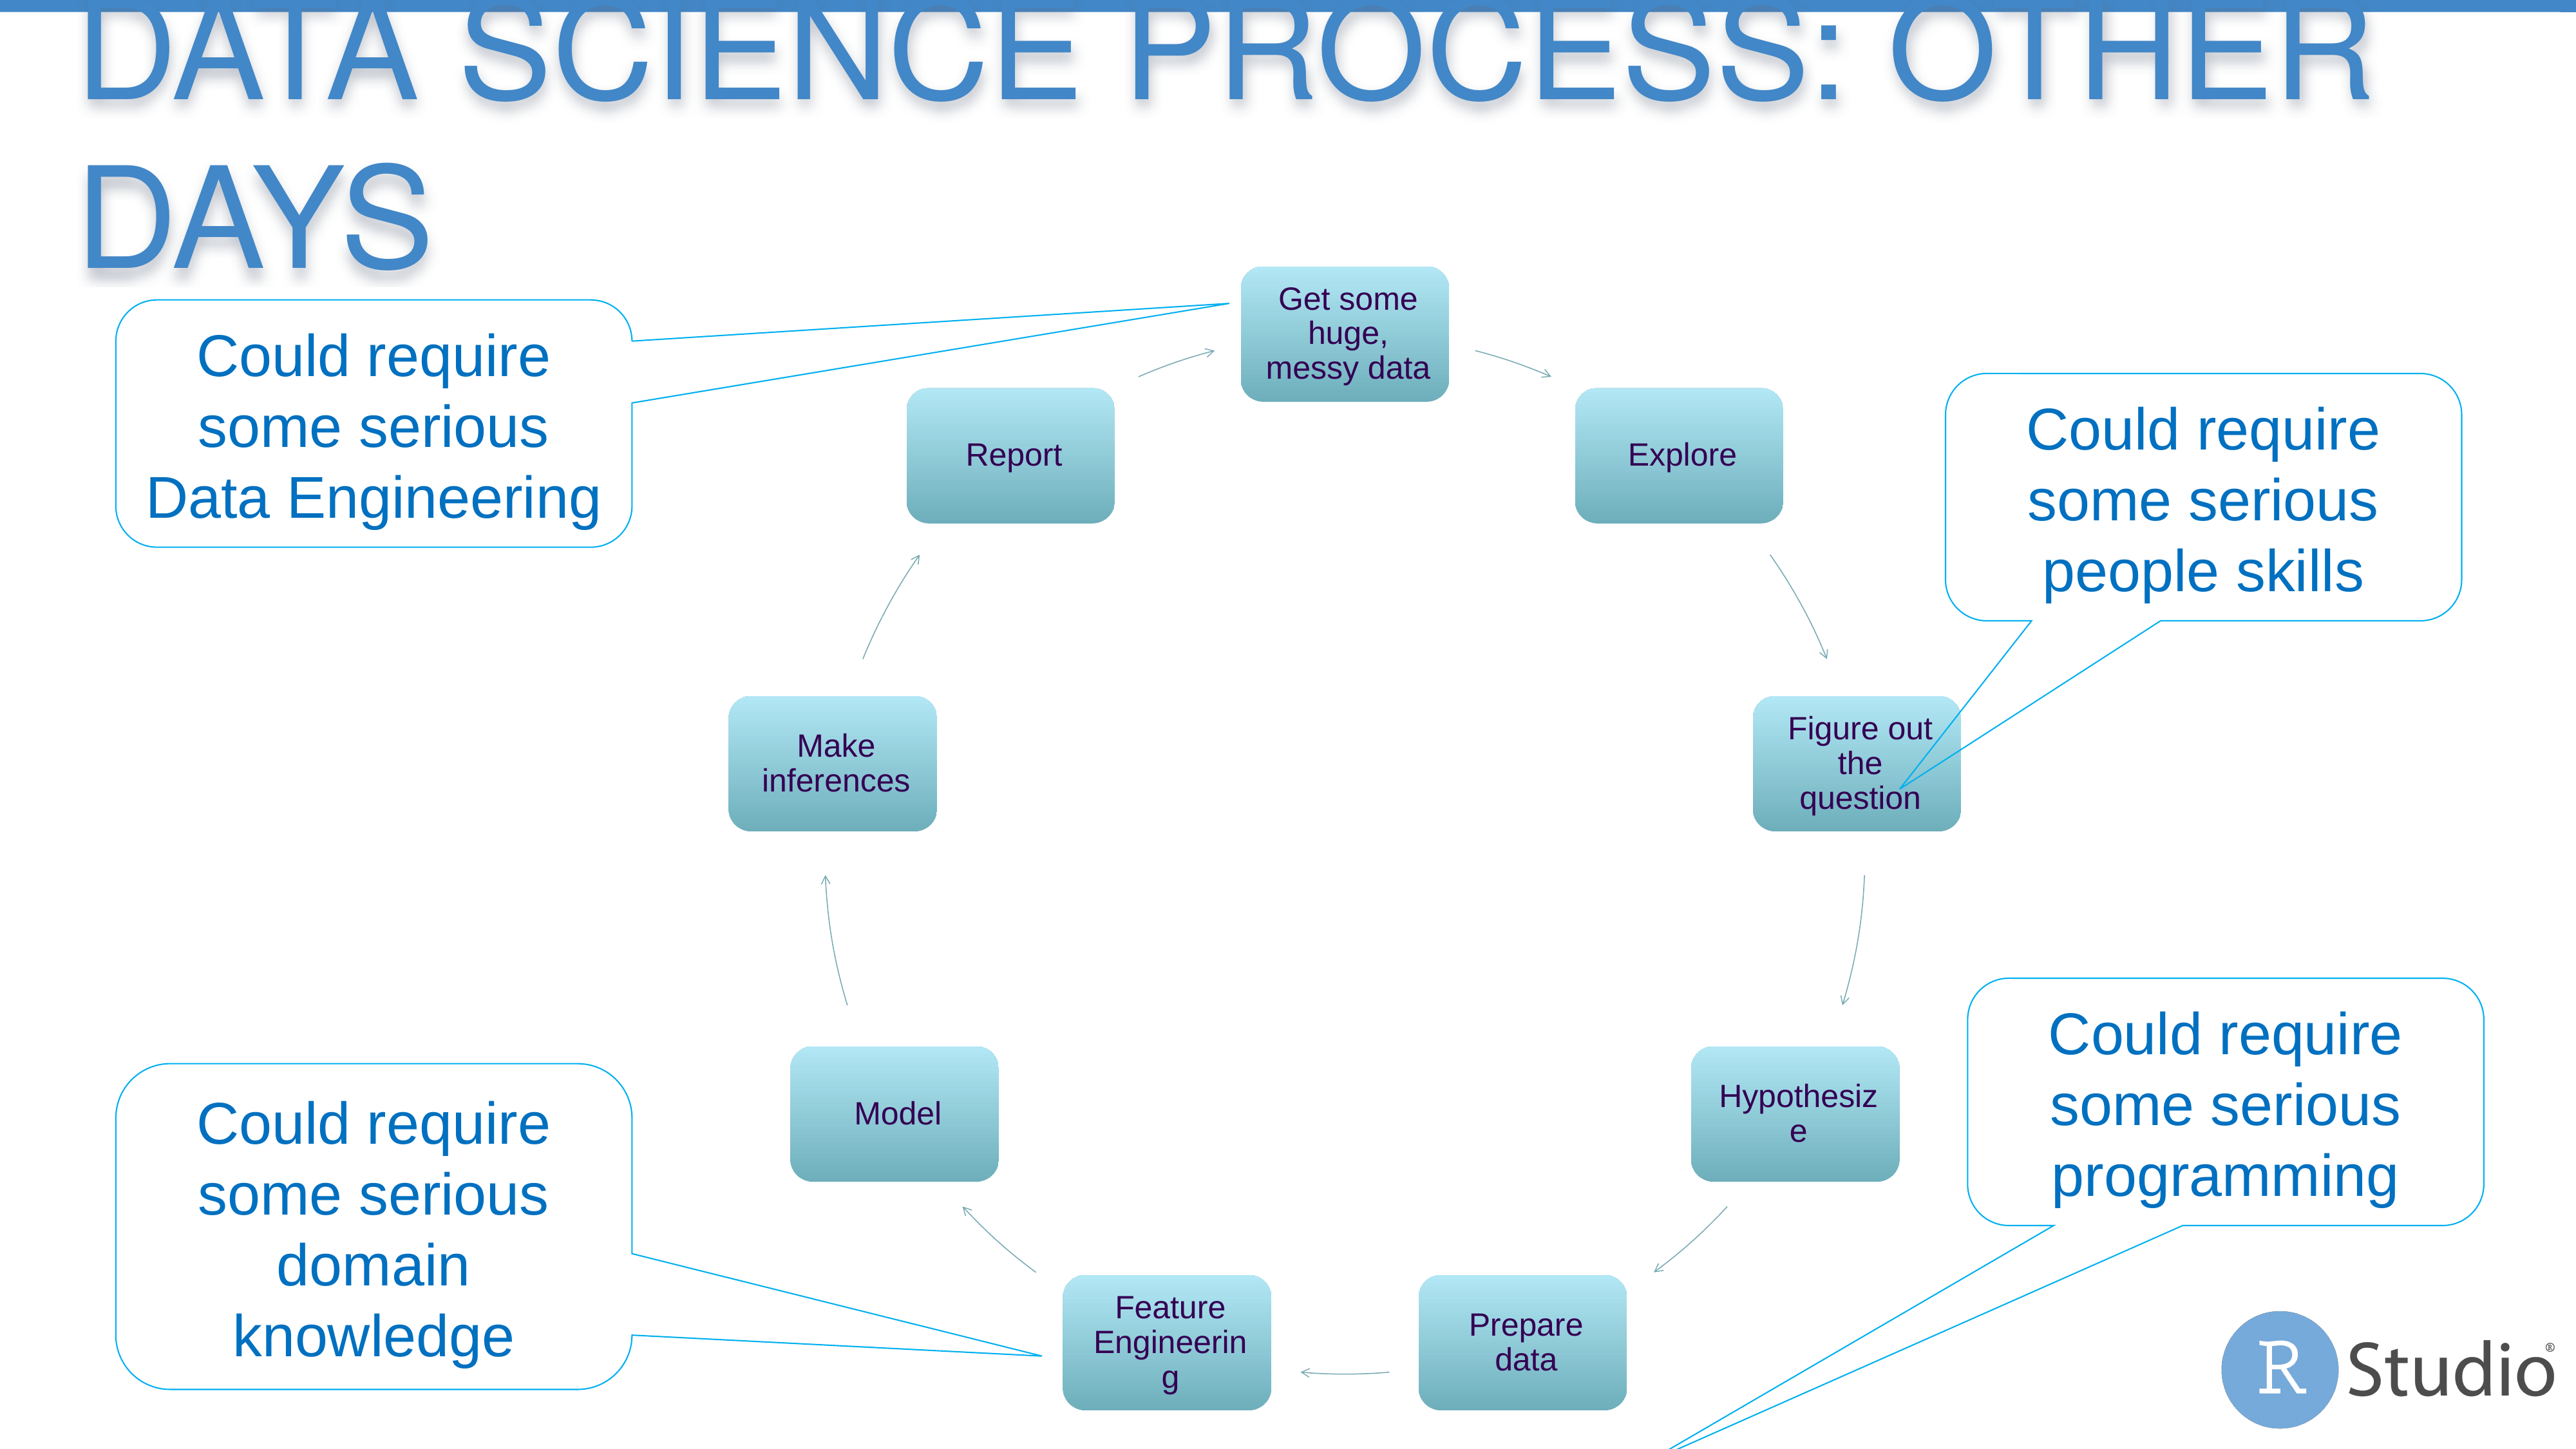

# Data Science Process: Other Days
Get some huge, messy data
Explore
Figure out the question
Hypothesize
Prepare data
Feature Engineering
Model
Make inferences
Report
Could require some serious Data Engineering
Could require some serious people skills
Could require some serious programming
Could require some serious domain knowledge